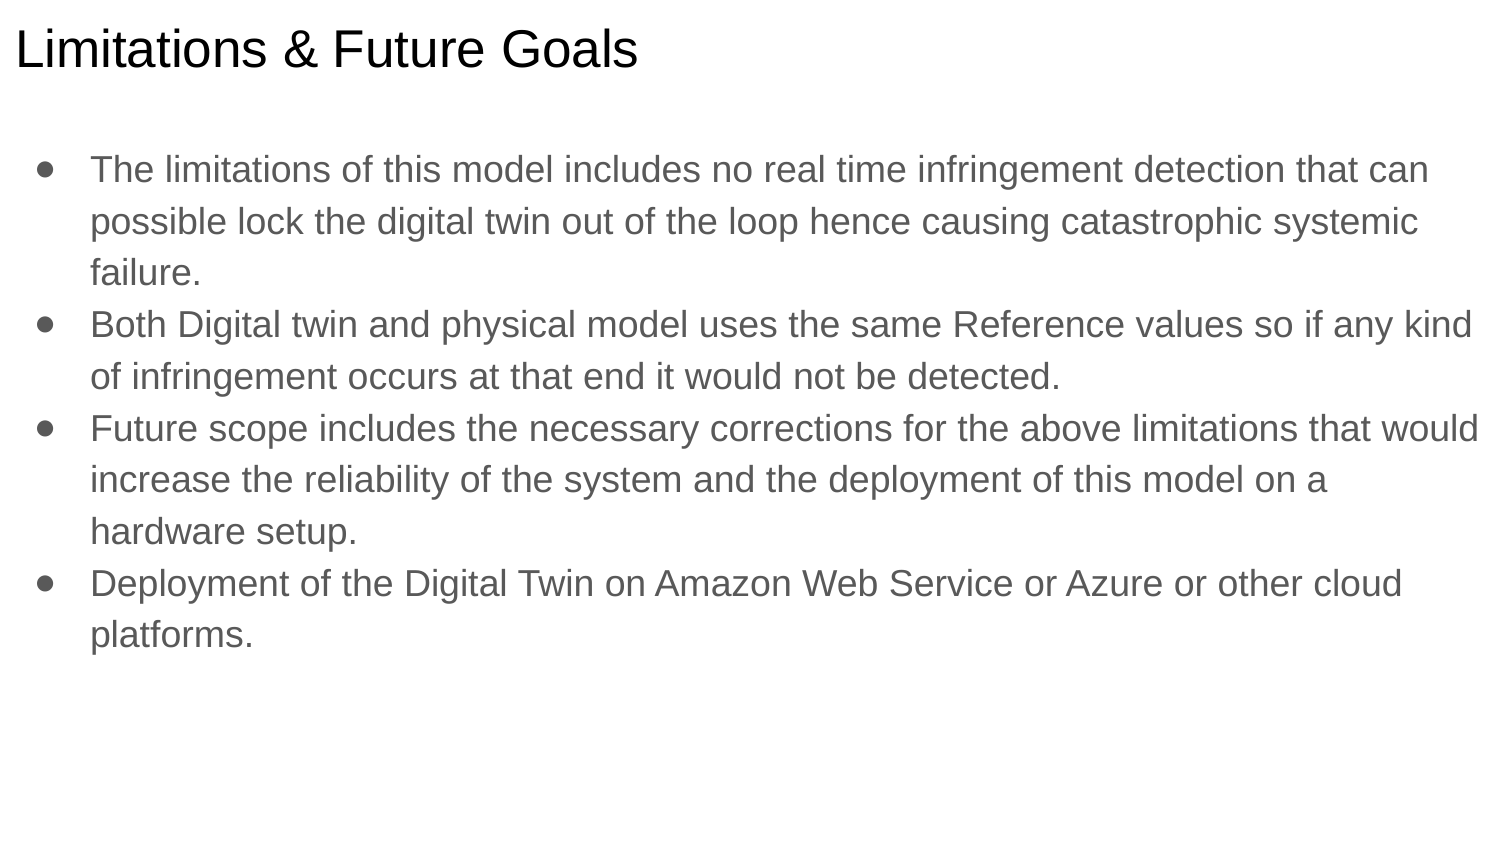

# Limitations & Future Goals
The limitations of this model includes no real time infringement detection that can possible lock the digital twin out of the loop hence causing catastrophic systemic failure.
Both Digital twin and physical model uses the same Reference values so if any kind of infringement occurs at that end it would not be detected.
Future scope includes the necessary corrections for the above limitations that would increase the reliability of the system and the deployment of this model on a hardware setup.
Deployment of the Digital Twin on Amazon Web Service or Azure or other cloud platforms.